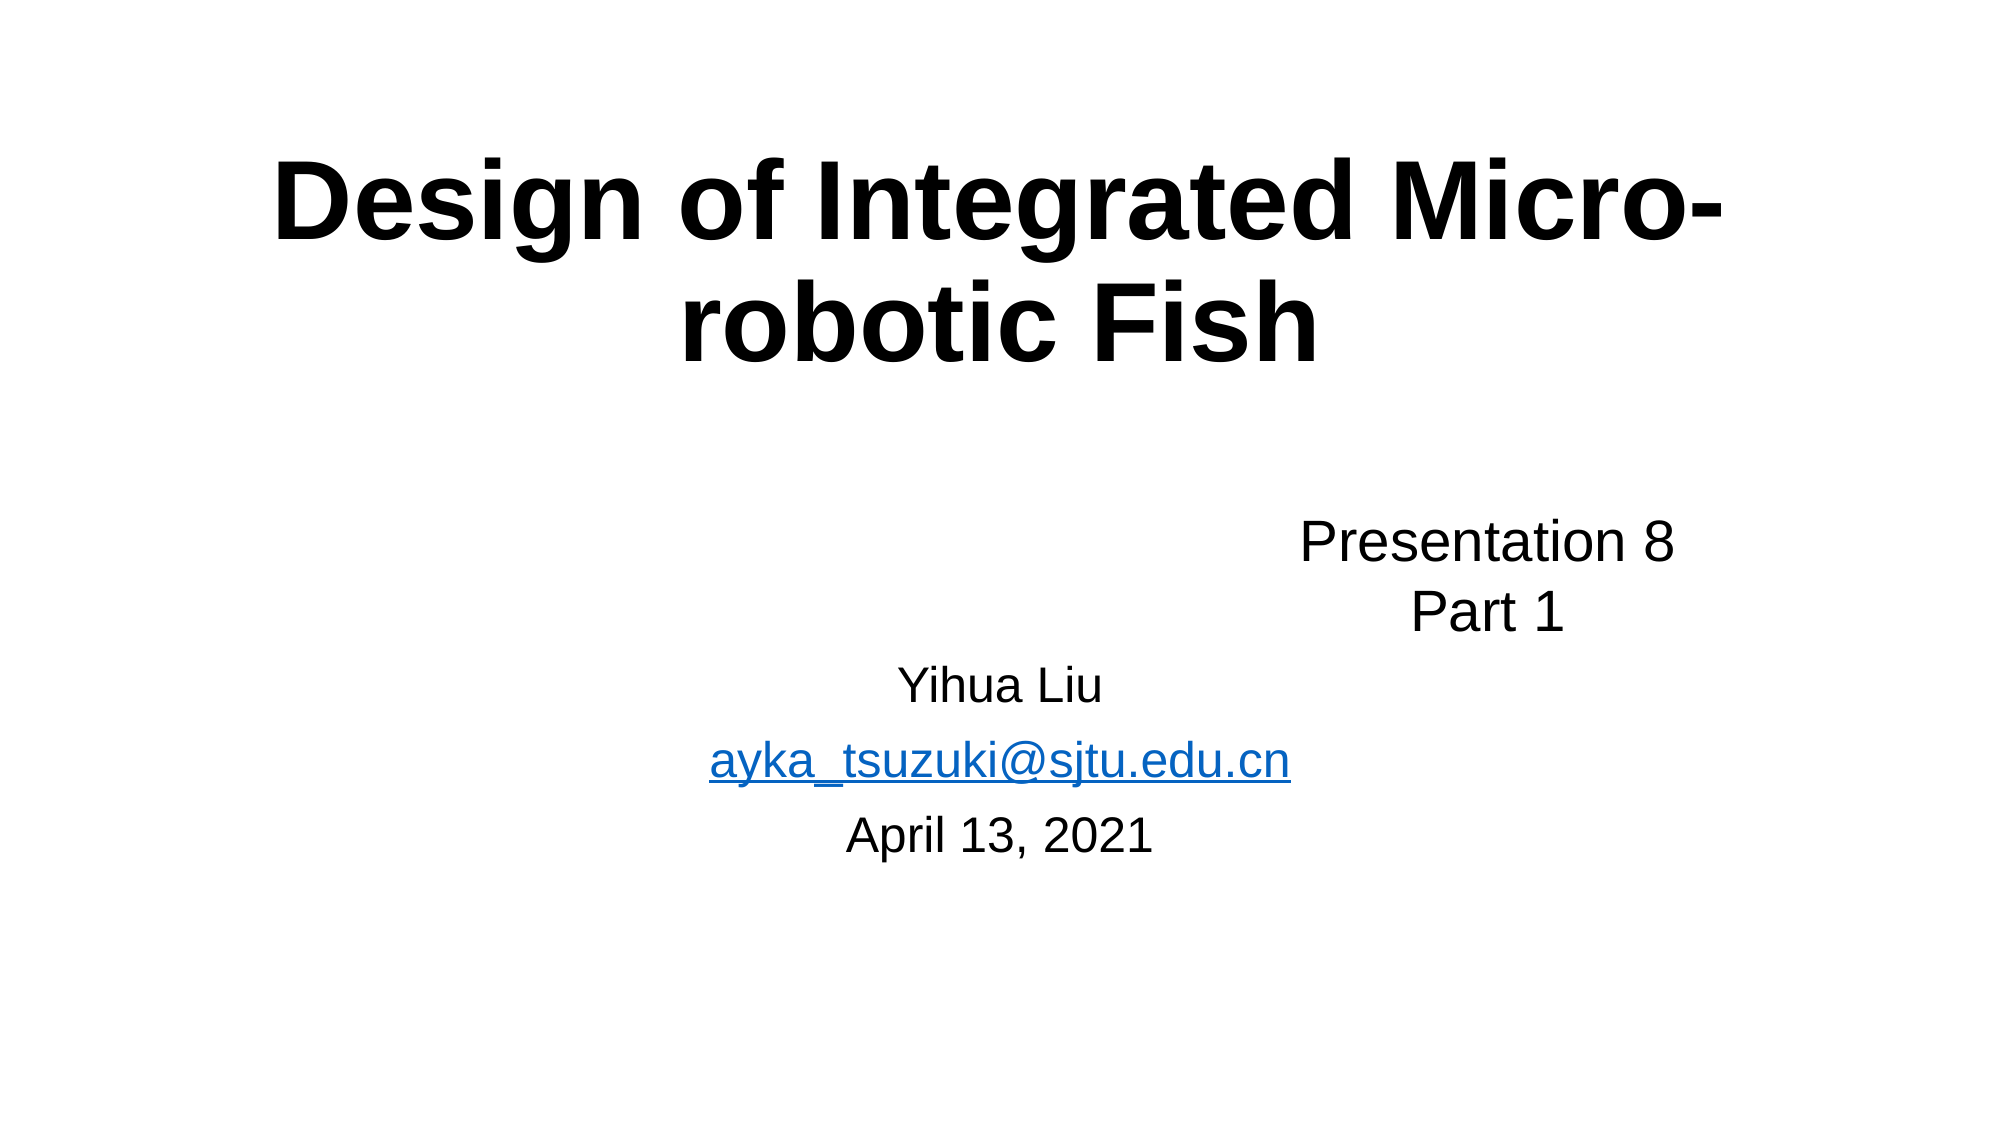

# Design of Integrated Micro-robotic Fish
Presentation 8
Part 1
Yihua Liu
ayka_tsuzuki@sjtu.edu.cn
April 13, 2021